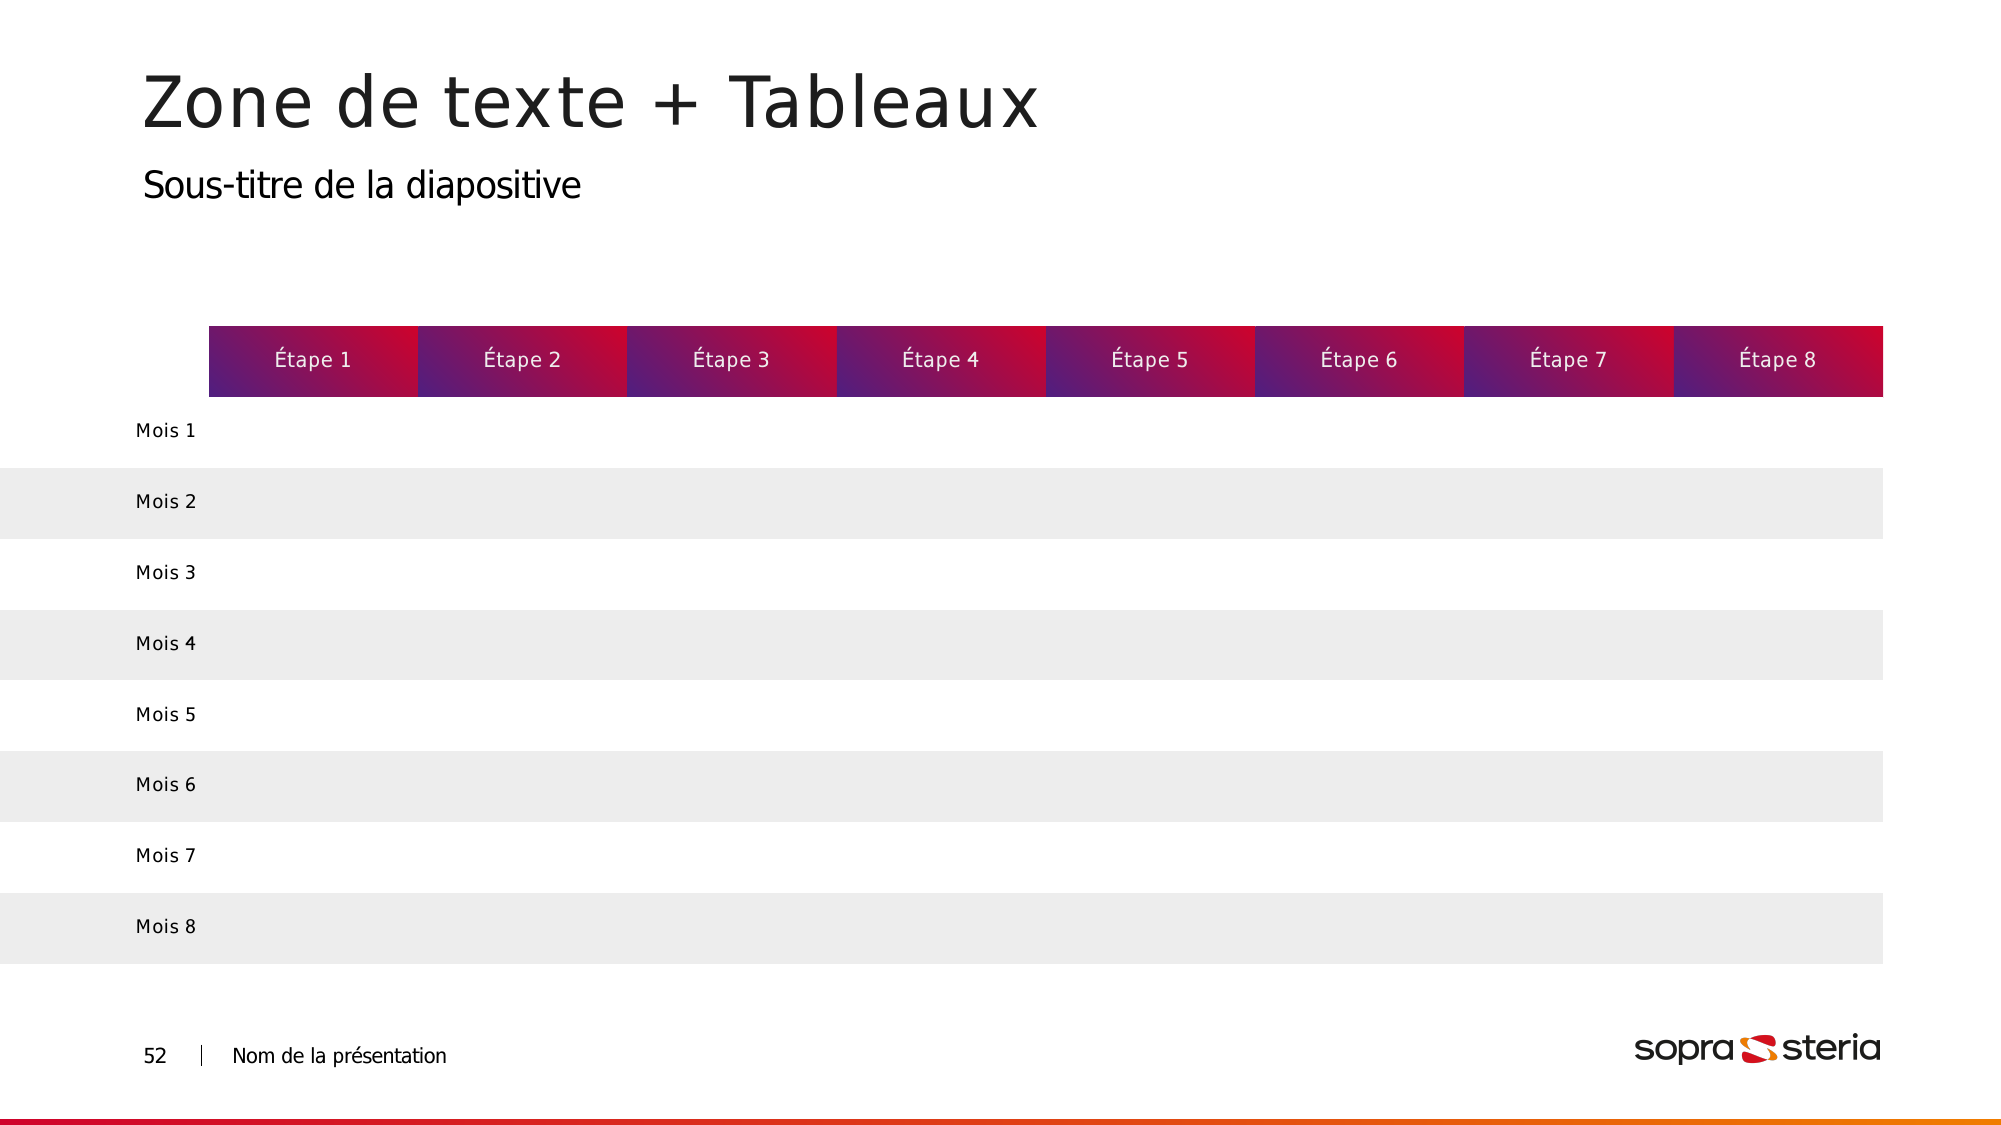

# Zone de texte + Tableaux
Sous-titre de la diapositive
|  | Étape 1 | Étape 2 | Étape 3 | Étape 4 | Étape 5 | Étape 6 | Étape 7 | Étape 8 |
| --- | --- | --- | --- | --- | --- | --- | --- | --- |
| Mois 1 |  |  |  |  |  |  |  |  |
| Mois 2 |  |  |  |  |  |  |  |  |
| Mois 3 |  |  |  |  |  |  |  |  |
| Mois 4 |  |  |  |  |  |  |  |  |
| Mois 5 |  |  |  |  |  |  |  |  |
| Mois 6 |  |  |  |  |  |  |  |  |
| Mois 7 |  |  |  |  |  |  |  |  |
| Mois 8 |  |  |  |  |  |  |  |  |
Nom de la présentation